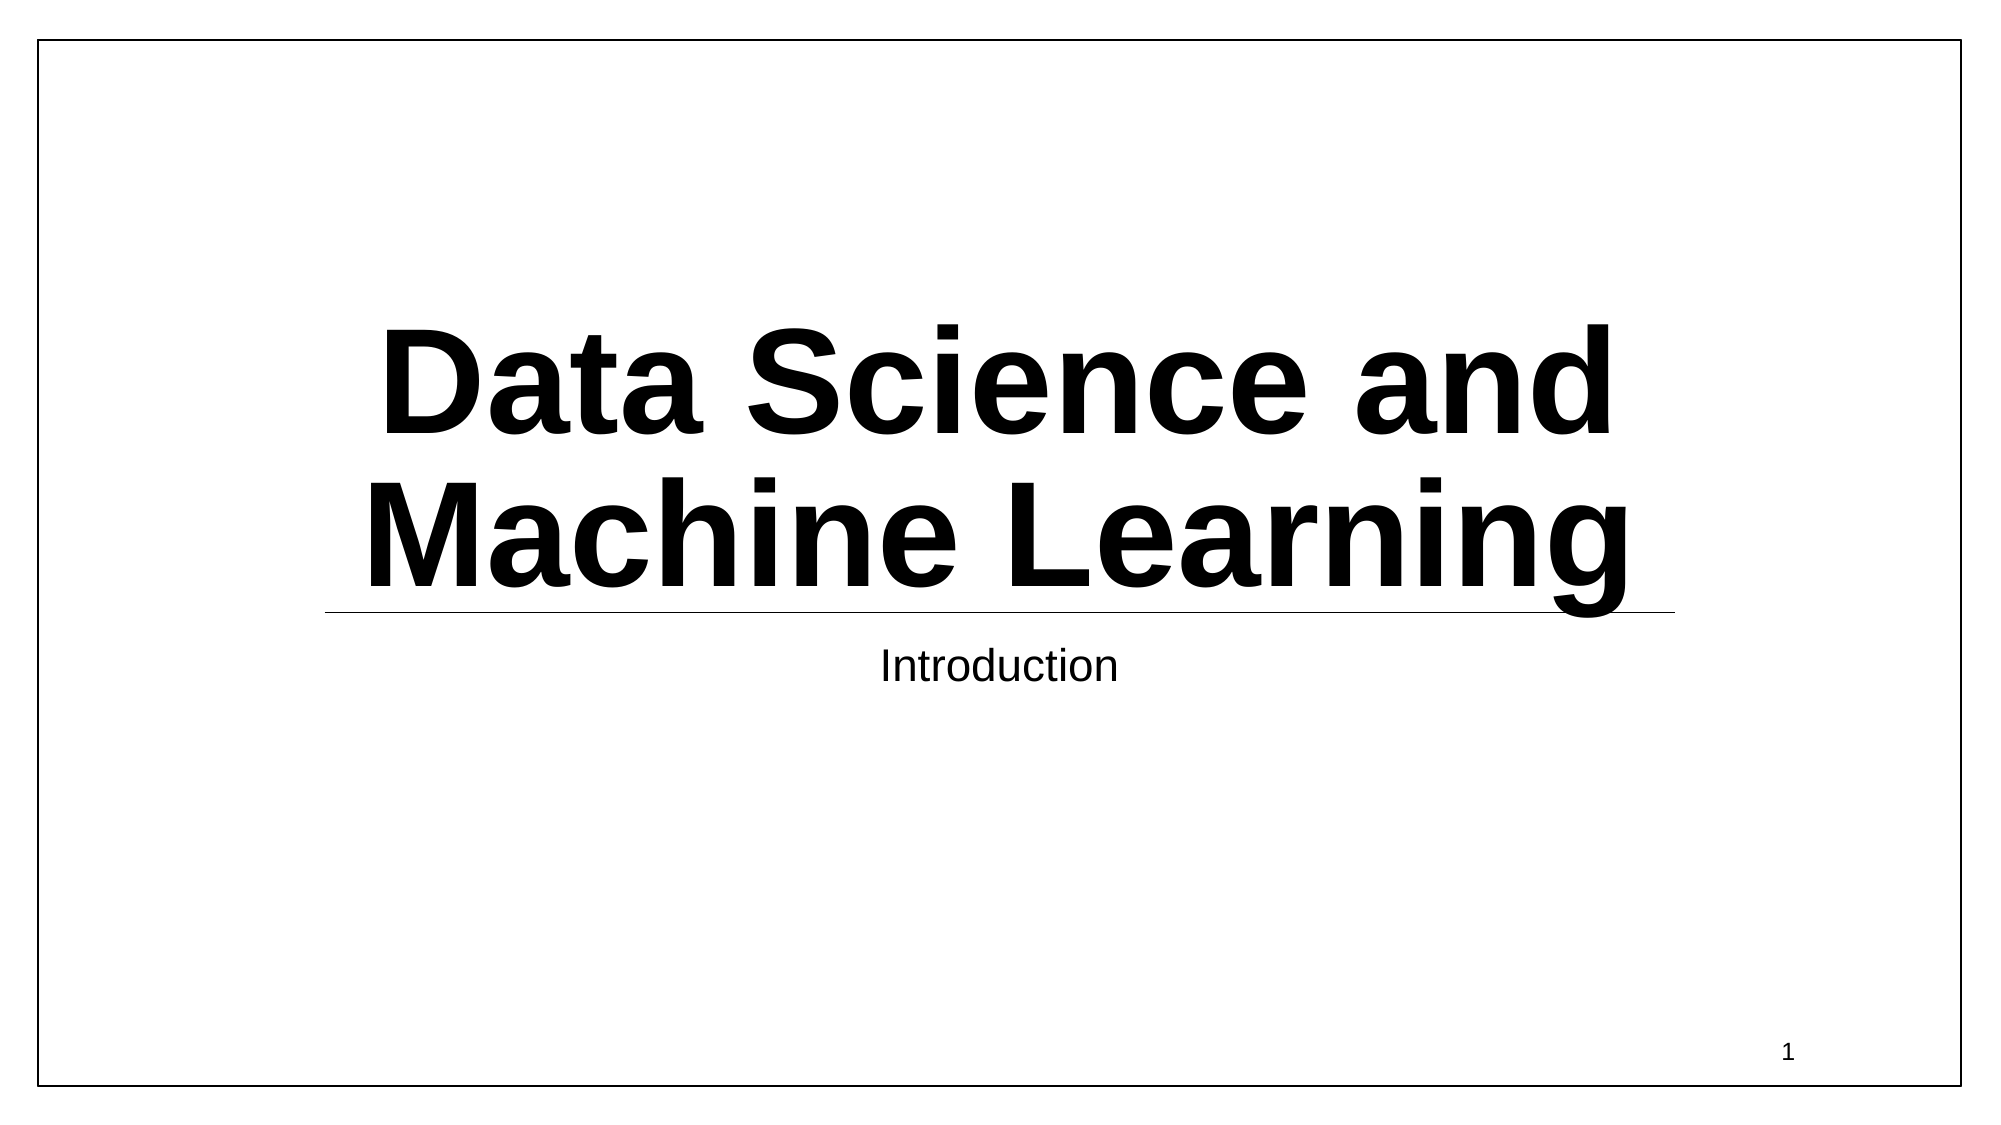

# Data Science and Machine Learning
Introduction
1